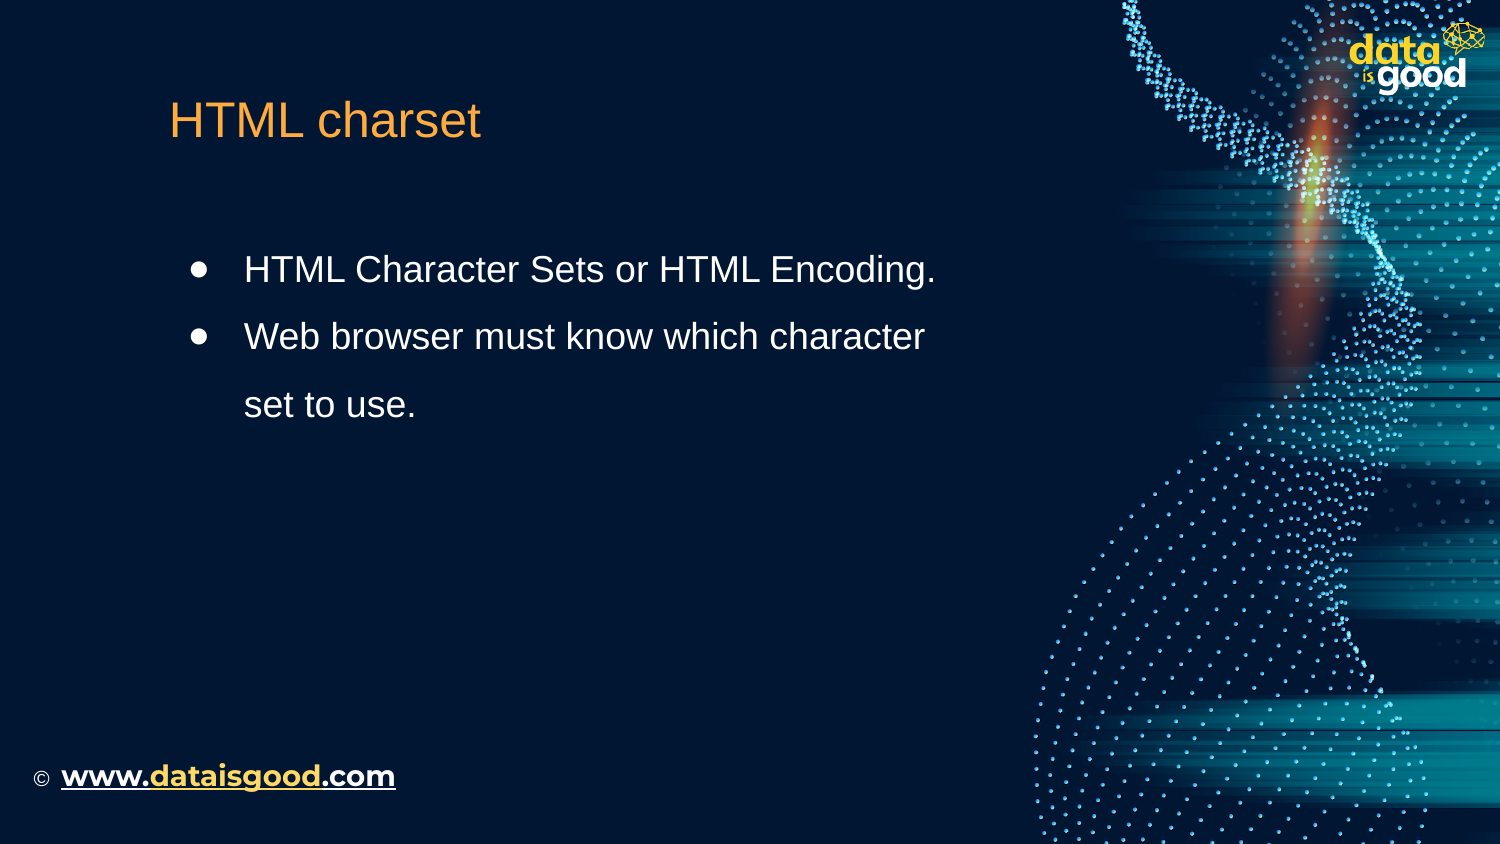

# HTML charset
HTML Character Sets or HTML Encoding.
Web browser must know which character set to use.